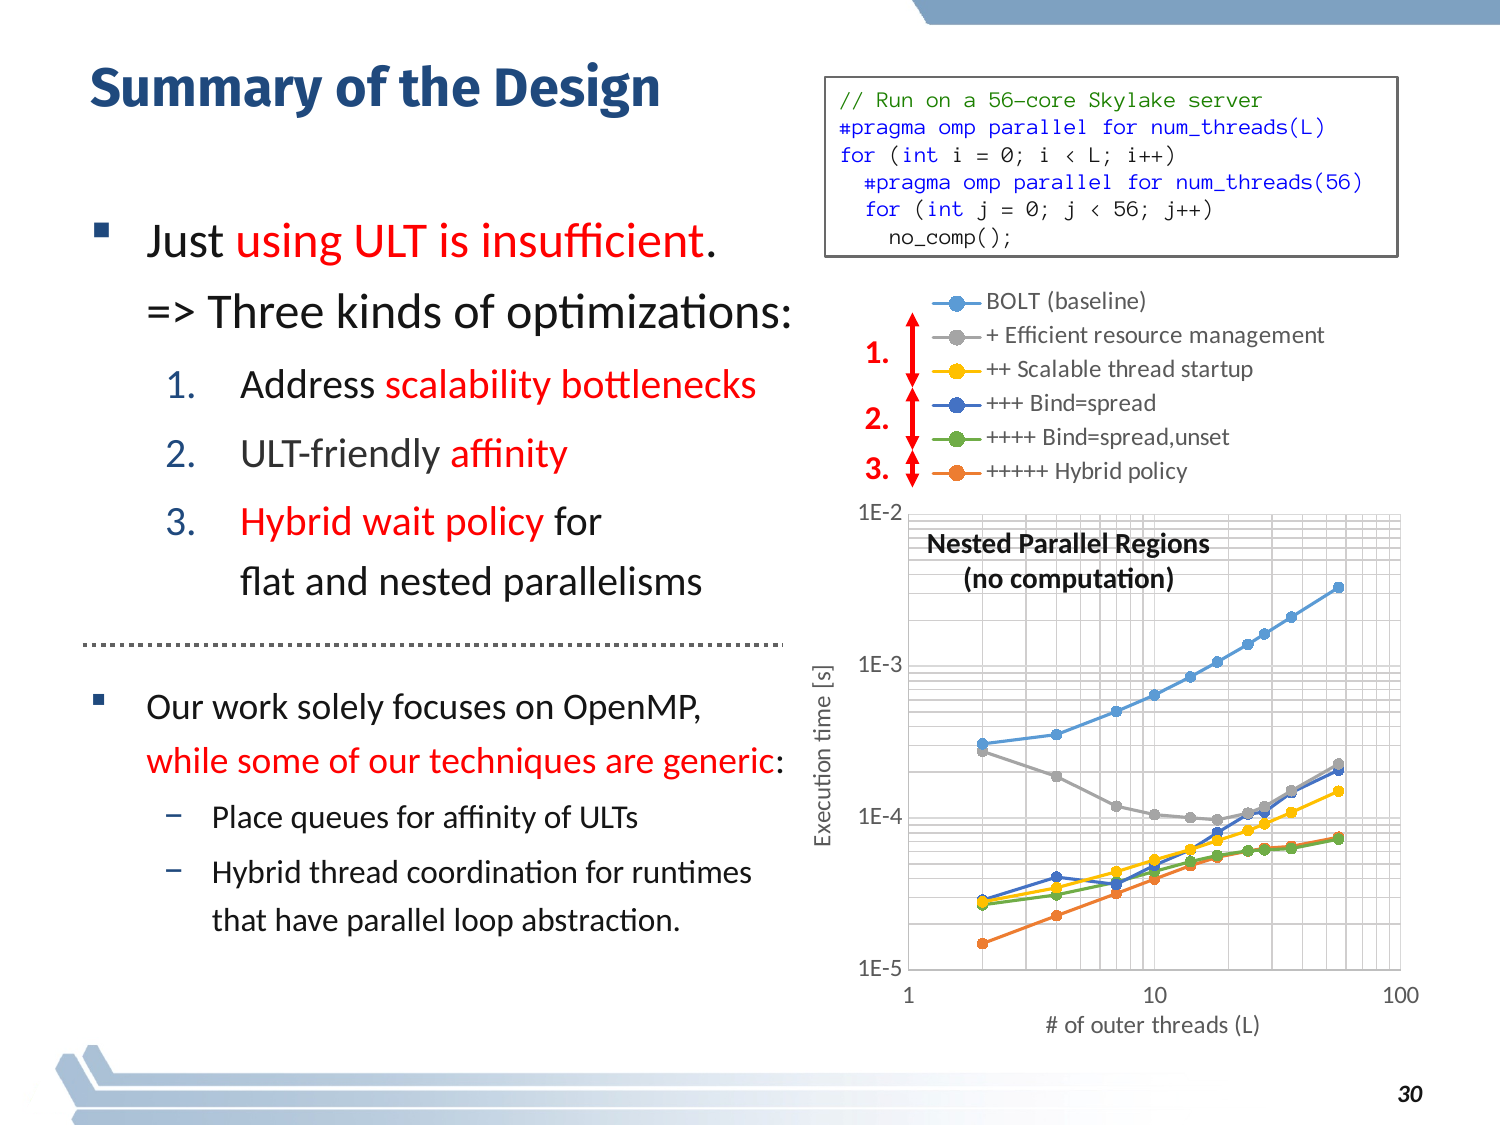

# Summary of the Design
// Run on a 56-core Skylake server
#pragma omp parallel for num_threads(L)
for (int i = 0; i < L; i++)
  #pragma omp parallel for num_threads(56)
  for (int j = 0; j < 56; j++)
    no_comp();
Just using ULT is insufficient.
=> Three kinds of optimizations:
Address scalability bottlenecks
ULT-friendly affinity
Hybrid wait policy for
flat and nested parallelisms

Our work solely focuses on OpenMP,
while some of our techniques are generic:
Place queues for affinity of ULTs
Hybrid thread coordination for runtimes
that have parallel loop abstraction.

### Chart

| Category | BOLT (baseline) | + Efficient resource management | ++ Scalable thread startup | +++ Bind=spread | ++++ Bind=spread,unset | +++++ Hybrid policy |
|---|---|---|---|---|---|---|
1.
2.
3.
Nested Parallel Regions
(no computation)
30